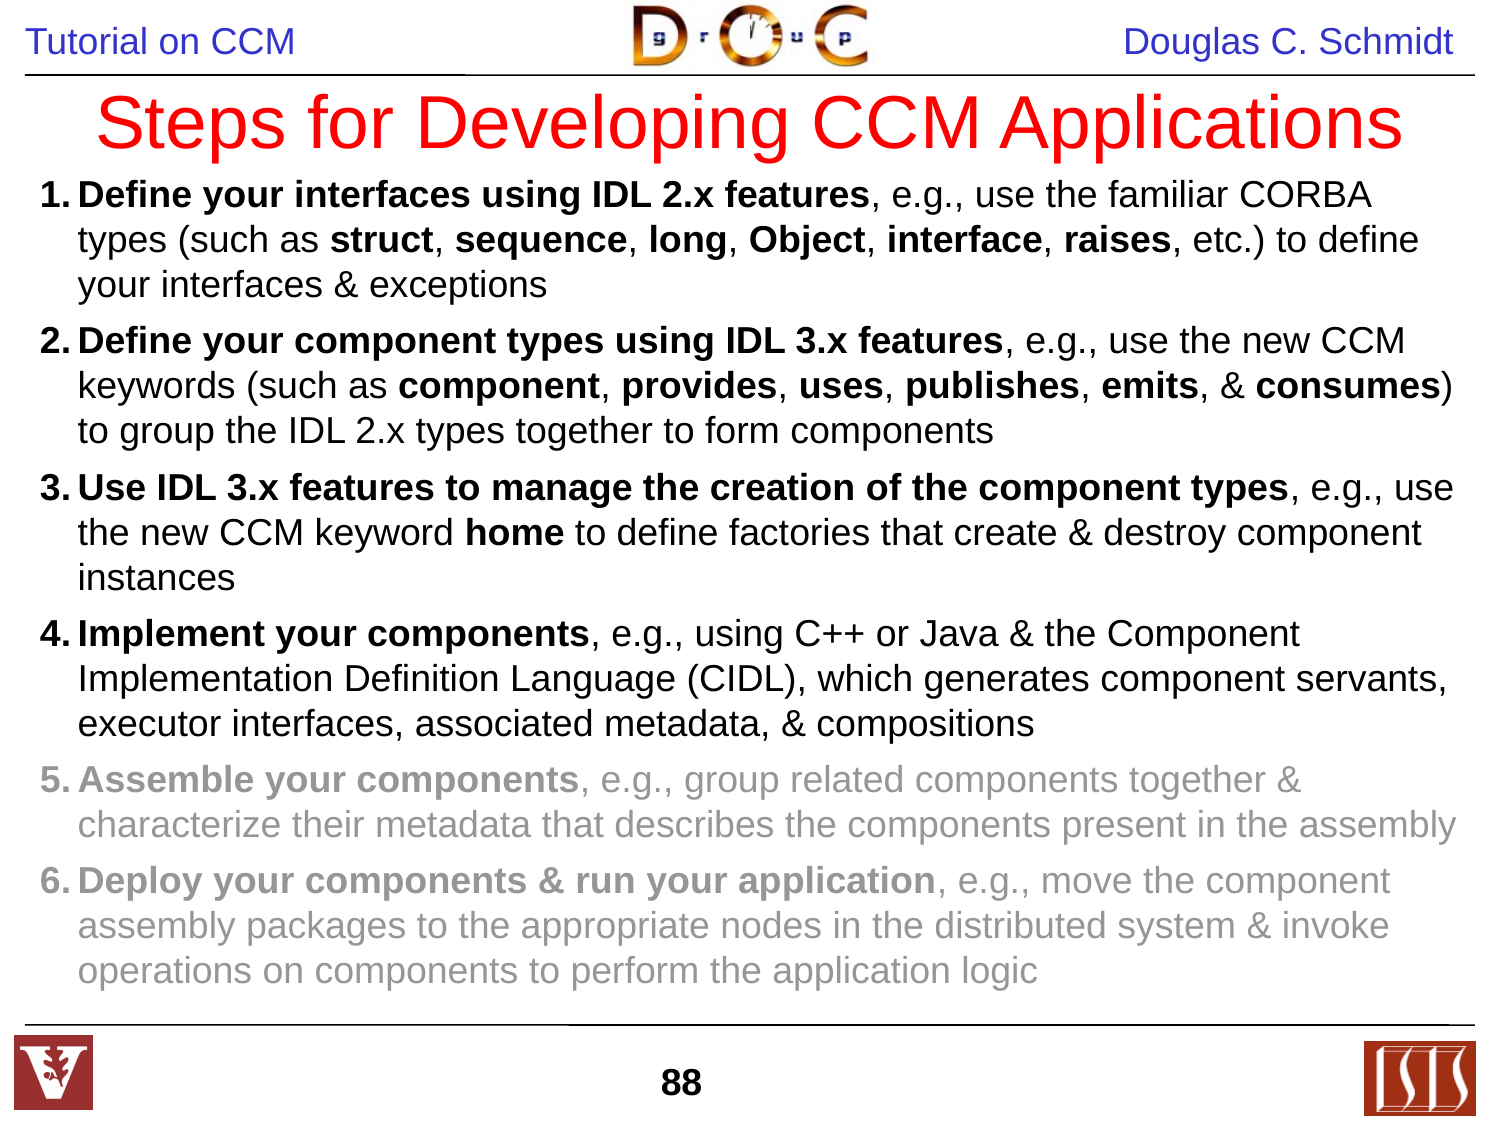

# Steps for Developing CCM Applications
Define your interfaces using IDL 2.x features, e.g., use the familiar CORBA types (such as struct, sequence, long, Object, interface, raises, etc.) to define your interfaces & exceptions
Define your component types using IDL 3.x features, e.g., use the new CCM keywords (such as component, provides, uses, publishes, emits, & consumes) to group the IDL 2.x types together to form components
Use IDL 3.x features to manage the creation of the component types, e.g., use the new CCM keyword home to define factories that create & destroy component instances
Implement your components, e.g., using C++ or Java & the Component Implementation Definition Language (CIDL), which generates component servants, executor interfaces, associated metadata, & compositions
Assemble your components, e.g., group related components together & characterize their metadata that describes the components present in the assembly
Deploy your components & run your application, e.g., move the component assembly packages to the appropriate nodes in the distributed system & invoke operations on components to perform the application logic